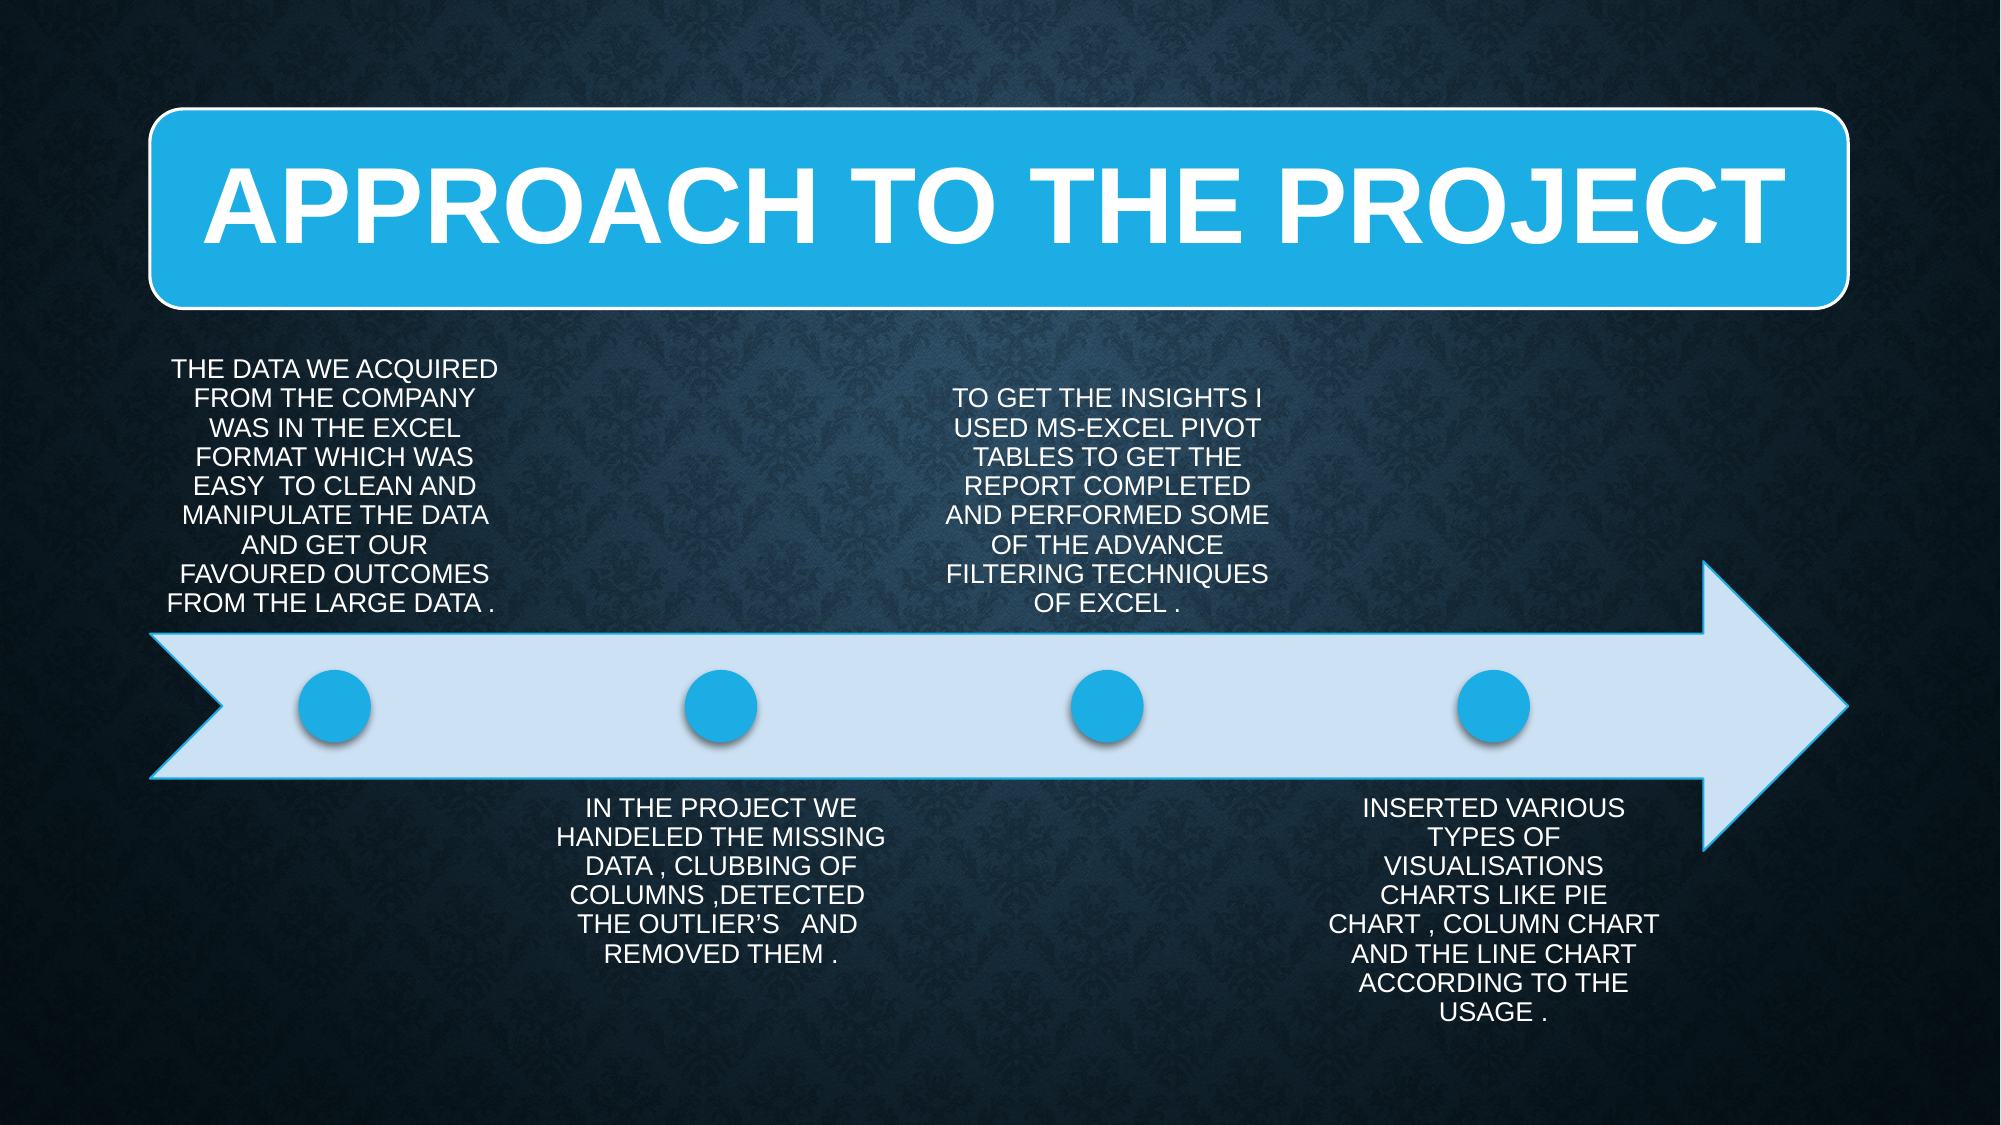

APPROACH TO THE PROJECT
THE DATA WE ACQUIRED FROM THE COMPANY WAS IN THE EXCEL FORMAT WHICH WAS EASY  TO CLEAN AND MANIPULATE THE DATA AND GET OUR FAVOURED OUTCOMES FROM THE LARGE DATA .
IN THE PROJECT WE HANDELED THE MISSING DATA , CLUBBING OF COLUMNS ,DETECTED  THE OUTLIER’S   AND  REMOVED THEM .
TO GET THE INSIGHTS I USED MS-EXCEL PIVOT TABLES TO GET THE REPORT COMPLETED AND PERFORMED SOME OF THE ADVANCE FILTERING TECHNIQUES OF EXCEL .
INSERTED VARIOUS TYPES OF VISUALISATIONS CHARTS LIKE PIE CHART , COLUMN CHART AND THE LINE CHART ACCORDING TO THE USAGE .